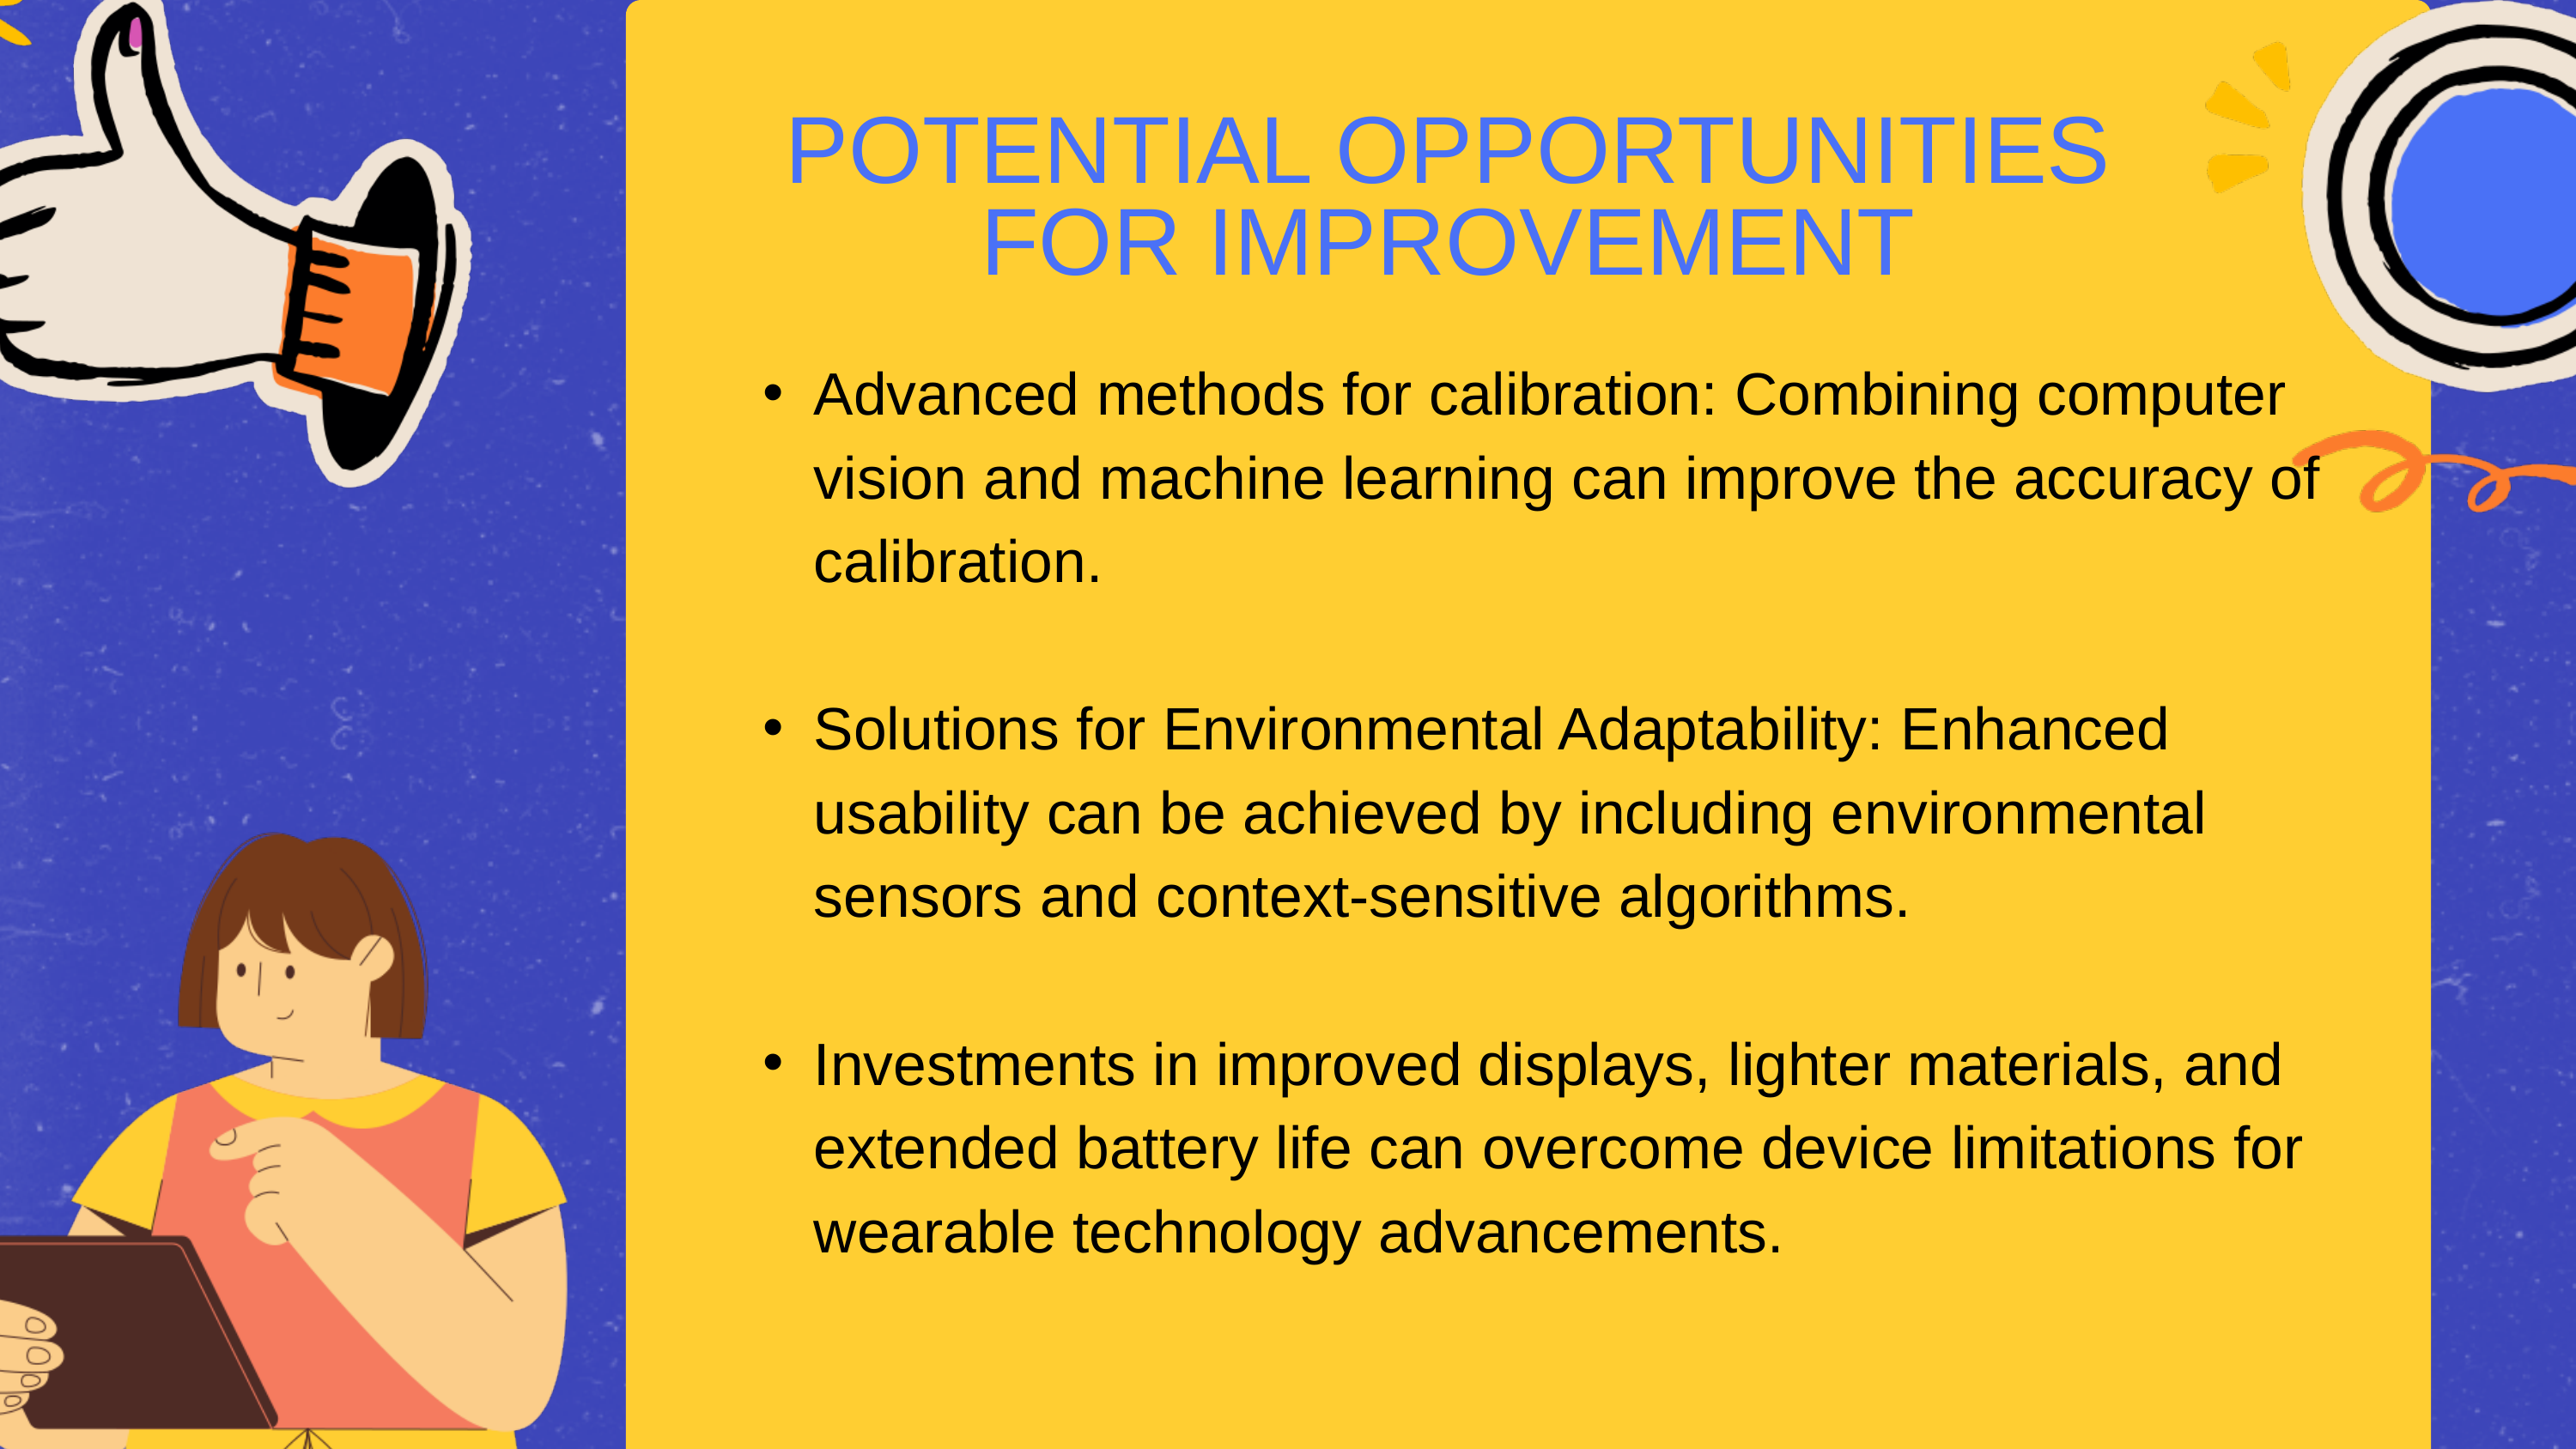

POTENTIAL OPPORTUNITIES FOR IMPROVEMENT
Advanced methods for calibration: Combining computer vision and machine learning can improve the accuracy of calibration.

Solutions for Environmental Adaptability: Enhanced usability can be achieved by including environmental sensors and context-sensitive algorithms.

Investments in improved displays, lighter materials, and extended battery life can overcome device limitations for wearable technology advancements.